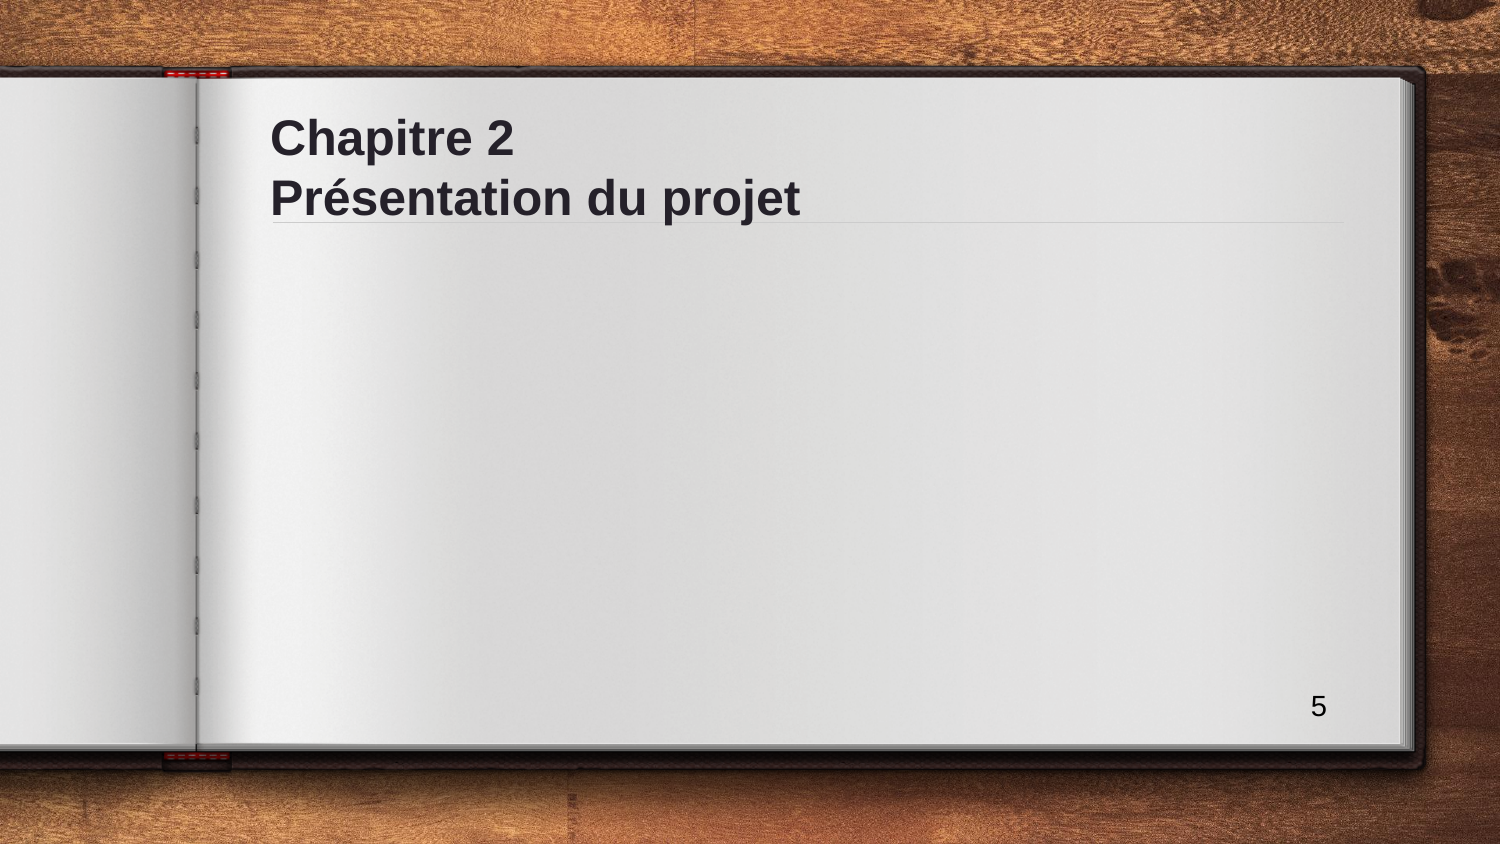

# Chapitre 2 Présentation du projet
5